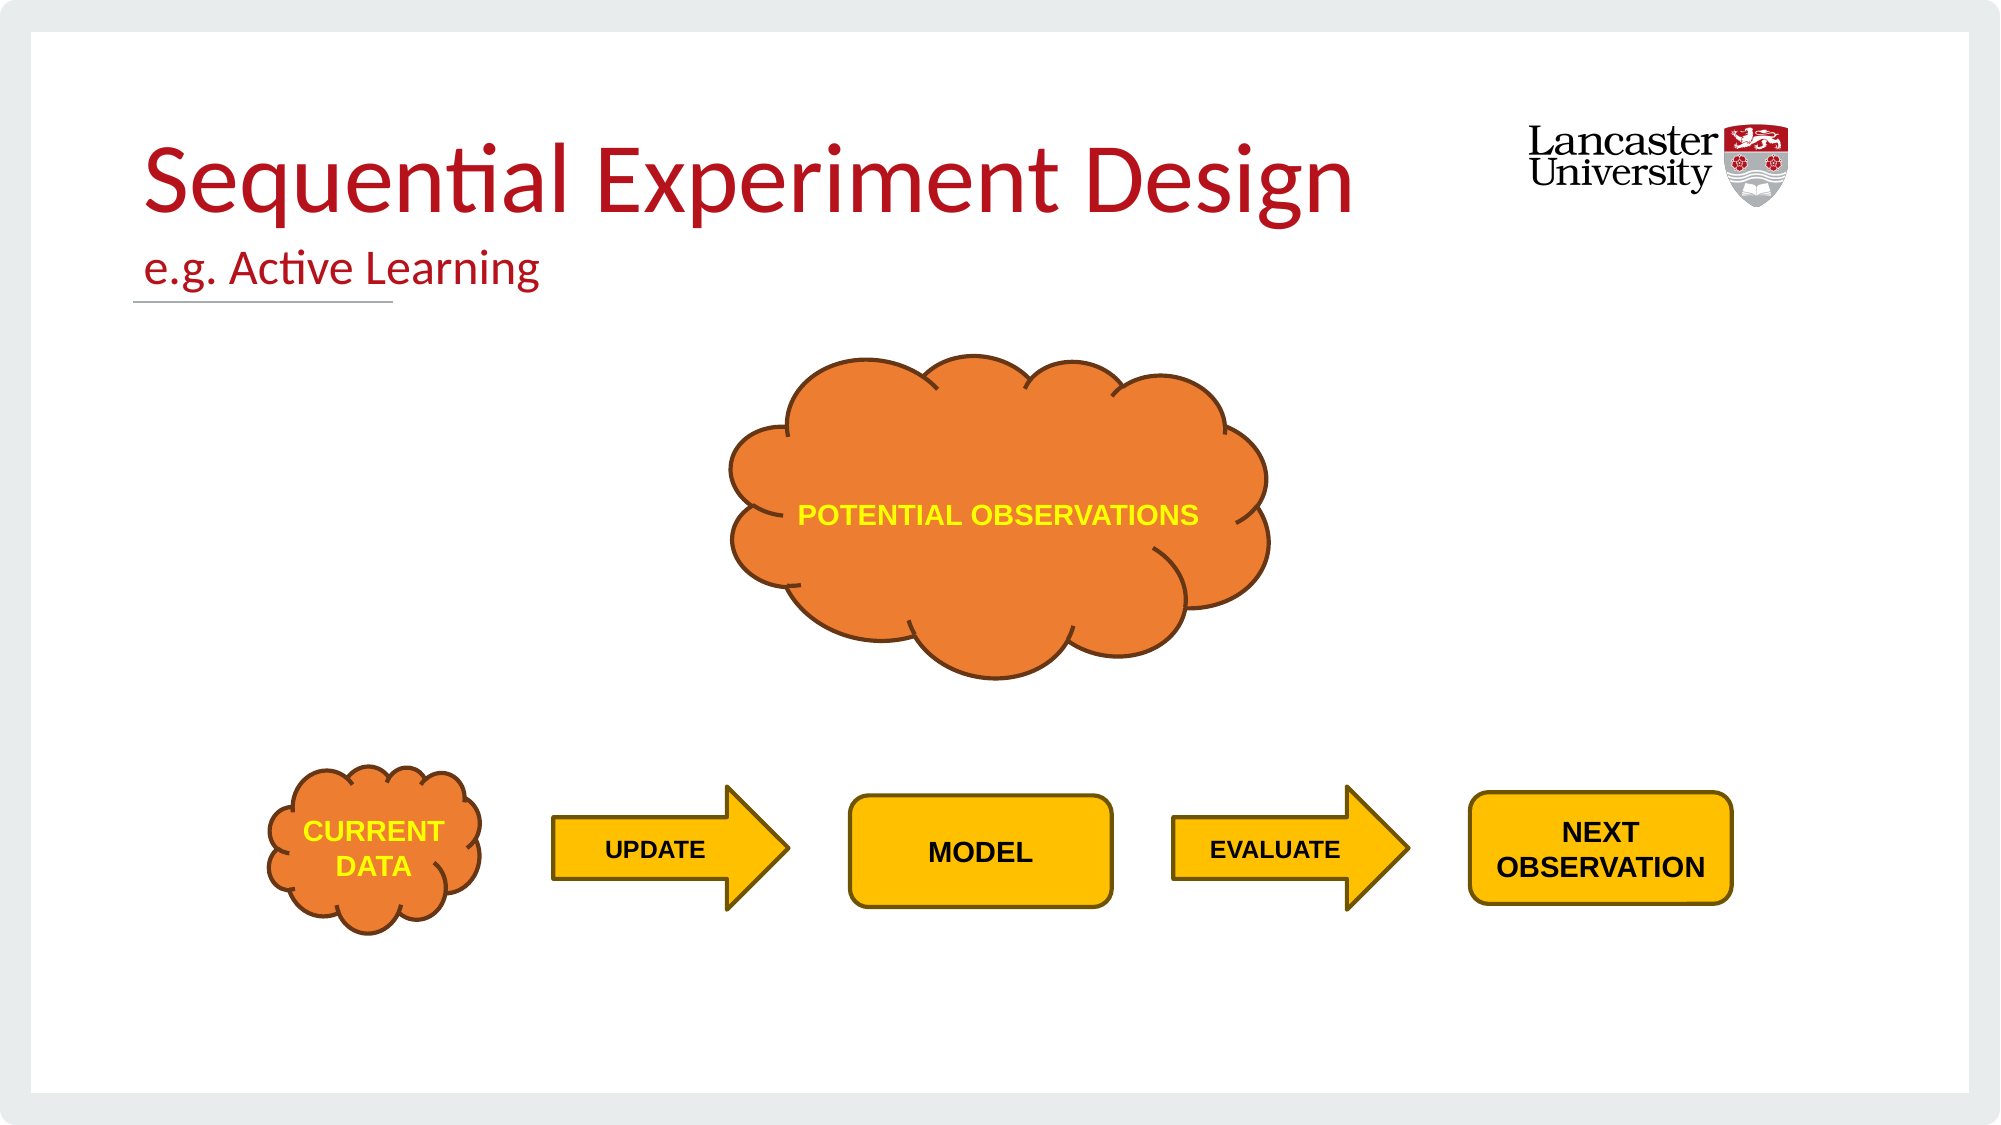

# Sequential Experiment Design
e.g. Active Learning

POTENTIAL OBSERVATIONS

UPDATE
EVALUATE
NEXT OBSERVATION
MODEL
CURRENT
DATA